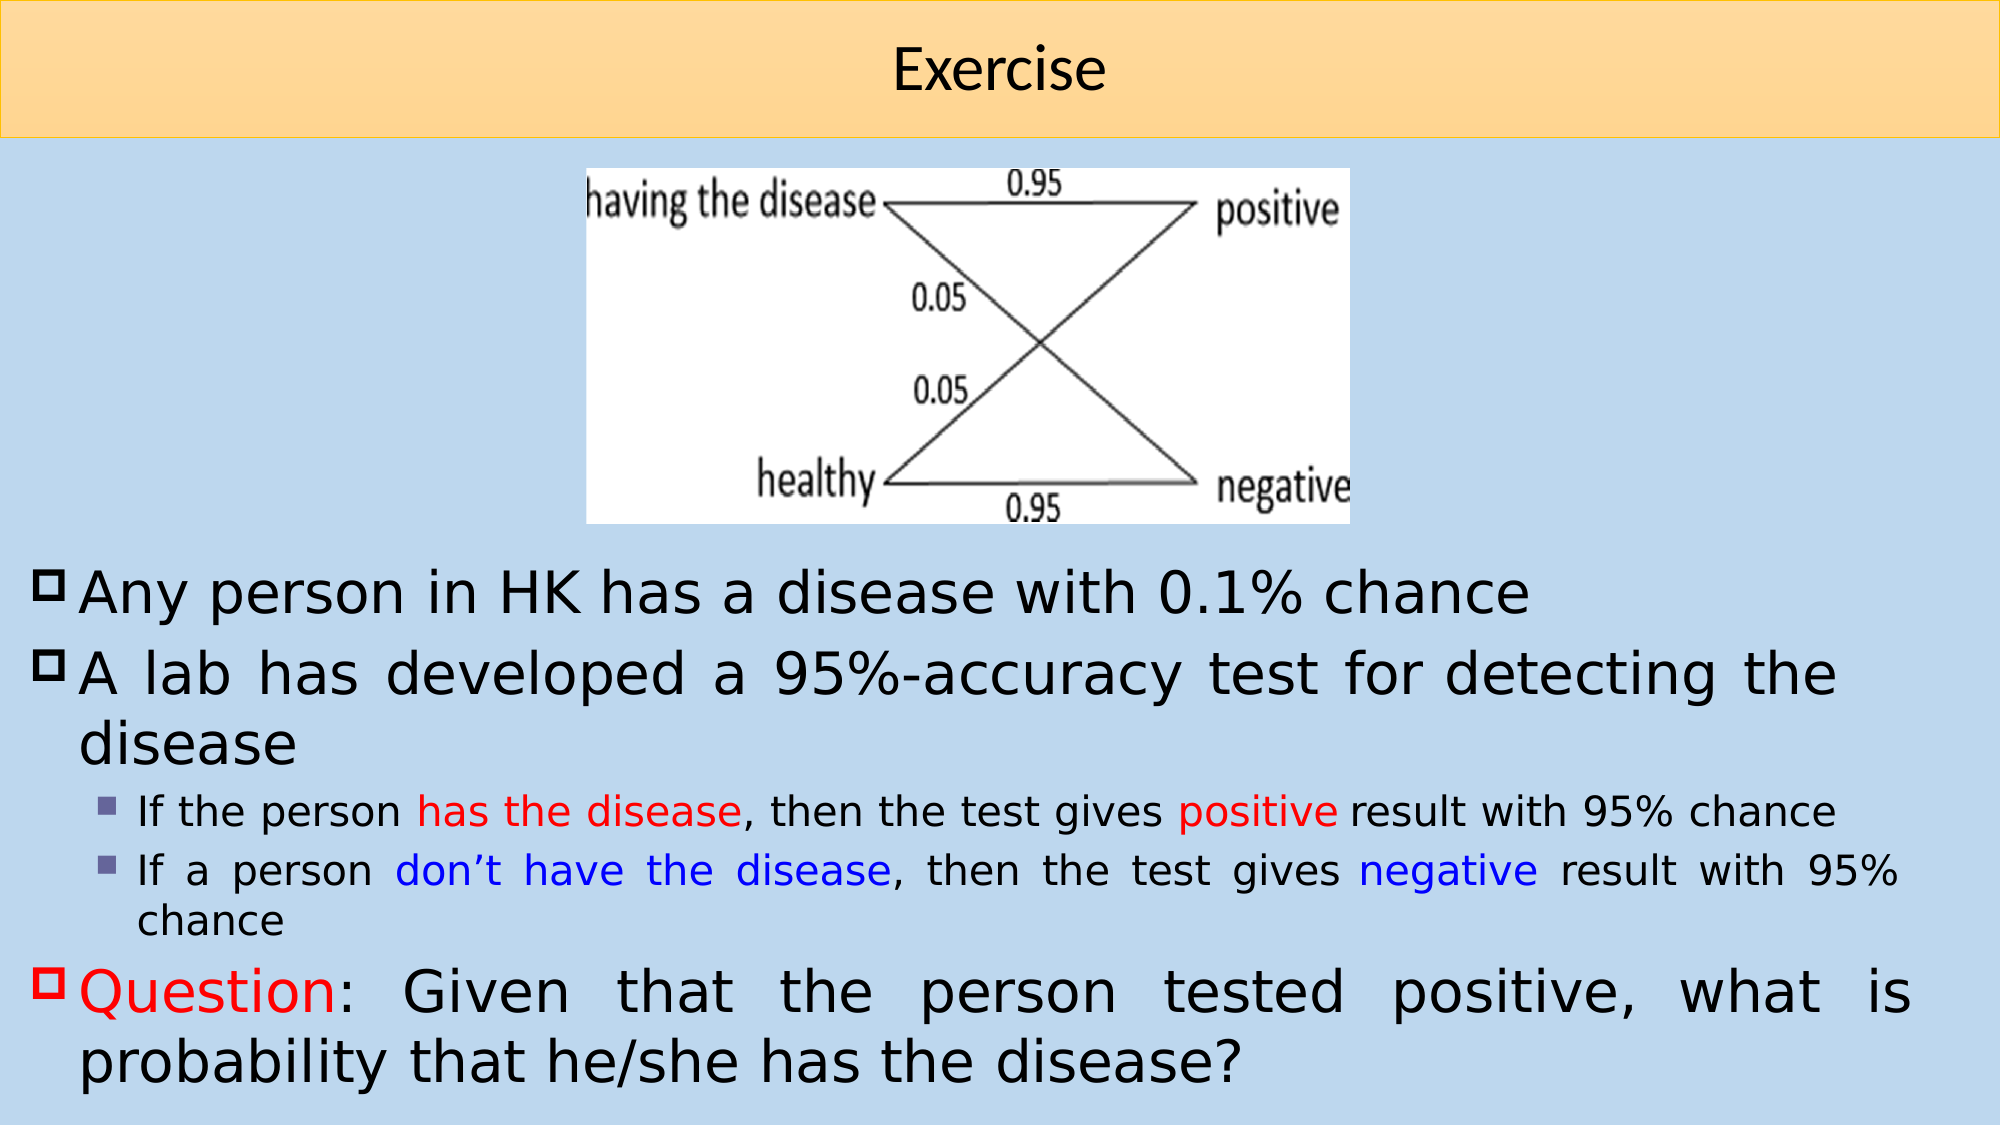

# Exercise

Any person in HK has a disease with 0.1% chance
A lab has developed a 95%-accuracy test for detecting the disease
If the person has the disease, then the test gives positive result with 95% chance
If a person don’t have the disease, then the test gives negative result with 95% chance
Question: Given that the person tested positive, what is probability that he/she has the disease?